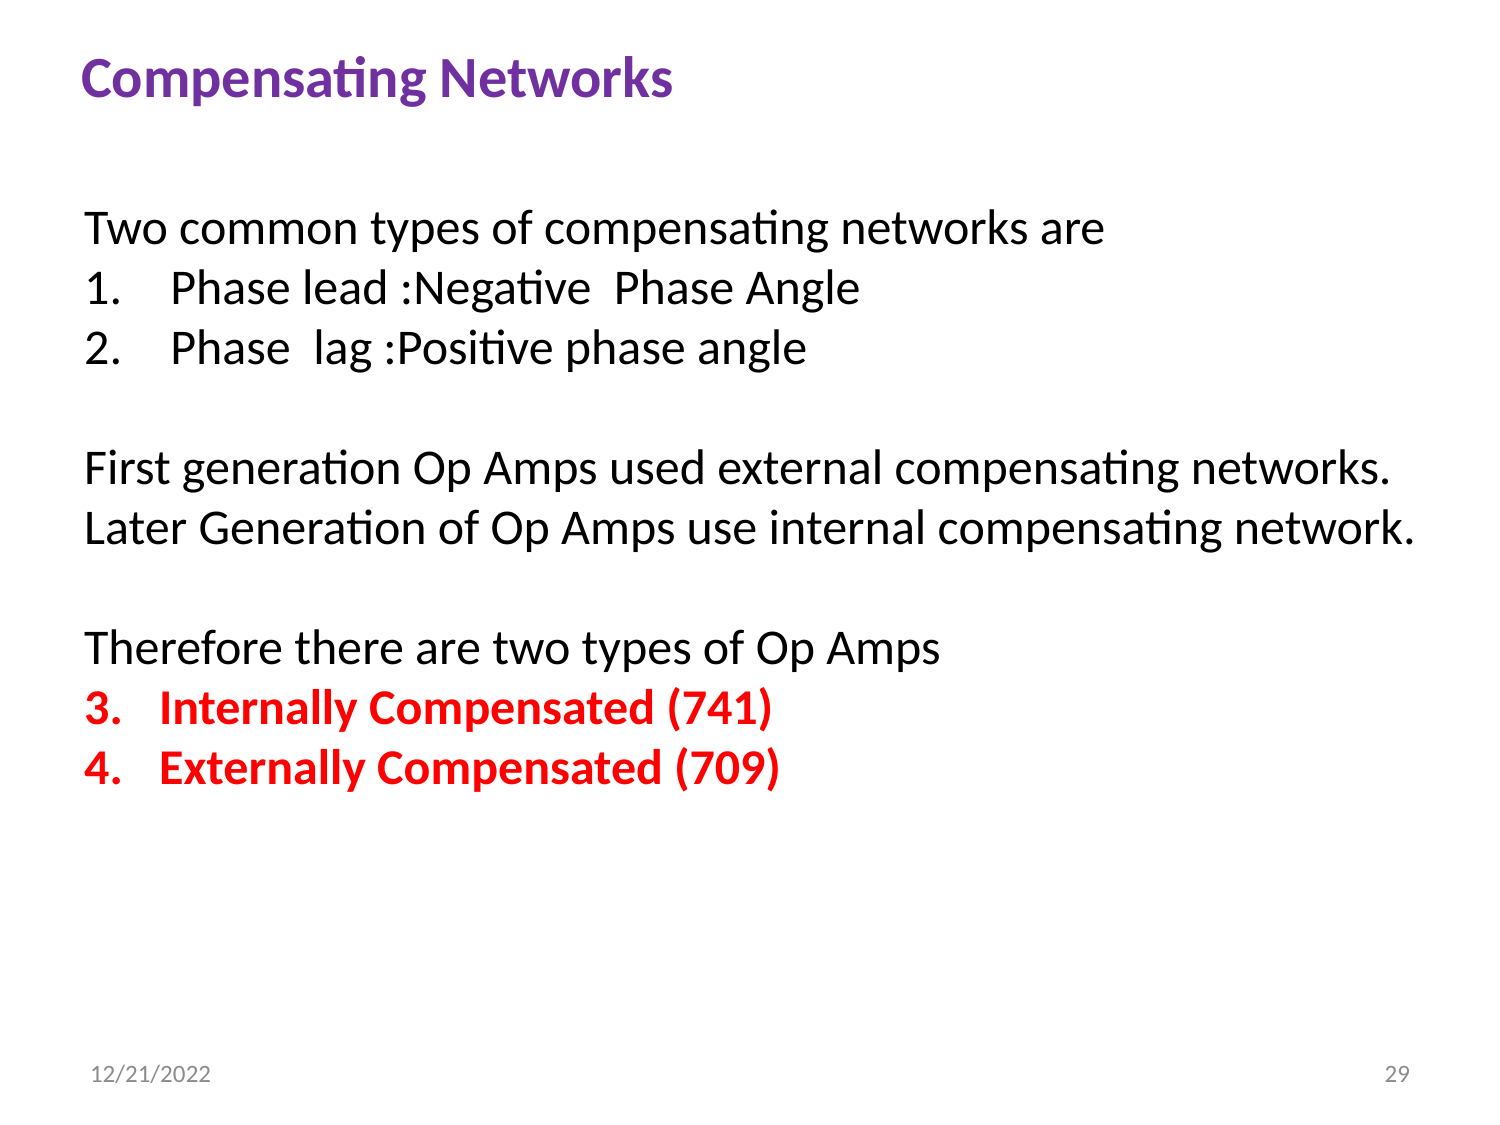

Compensating Networks
Two common types of compensating networks are
 Phase lead :Negative  Phase Angle
 Phase  lag :Positive phase angle

First generation Op Amps used external compensating networks.
Later Generation of Op Amps use internal compensating network.

Therefore there are two types of Op Amps
Internally Compensated (741)
Externally Compensated (709)

12/21/2022
29